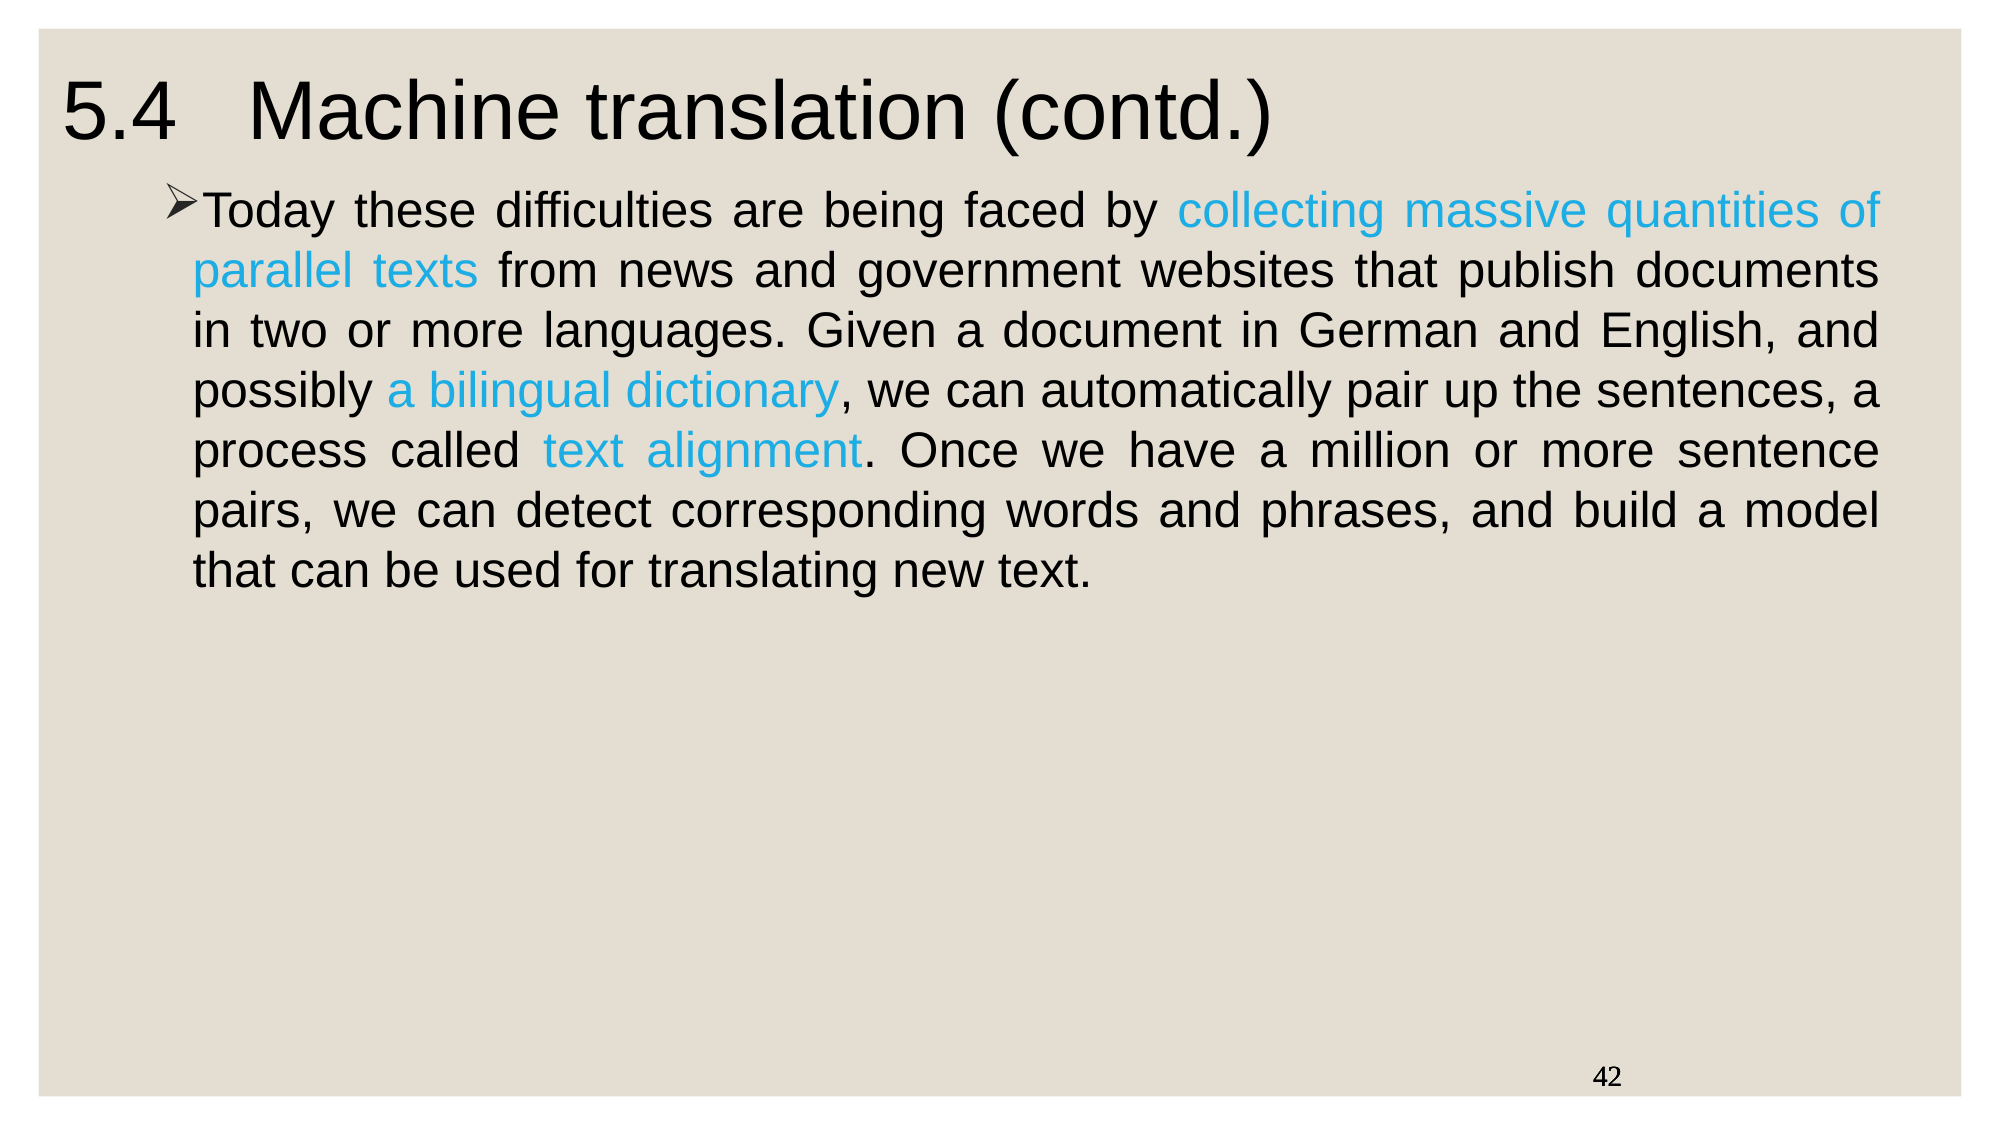

5.4   Machine translation (contd.)
Today these difficulties are being faced by collecting massive quantities of parallel texts from news and government websites that publish documents in two or more languages. Given a document in German and English, and possibly a bilingual dictionary, we can automatically pair up the sentences, a process called text alignment. Once we have a million or more sentence pairs, we can detect corresponding words and phrases, and build a model that can be used for translating new text.

42
42
42